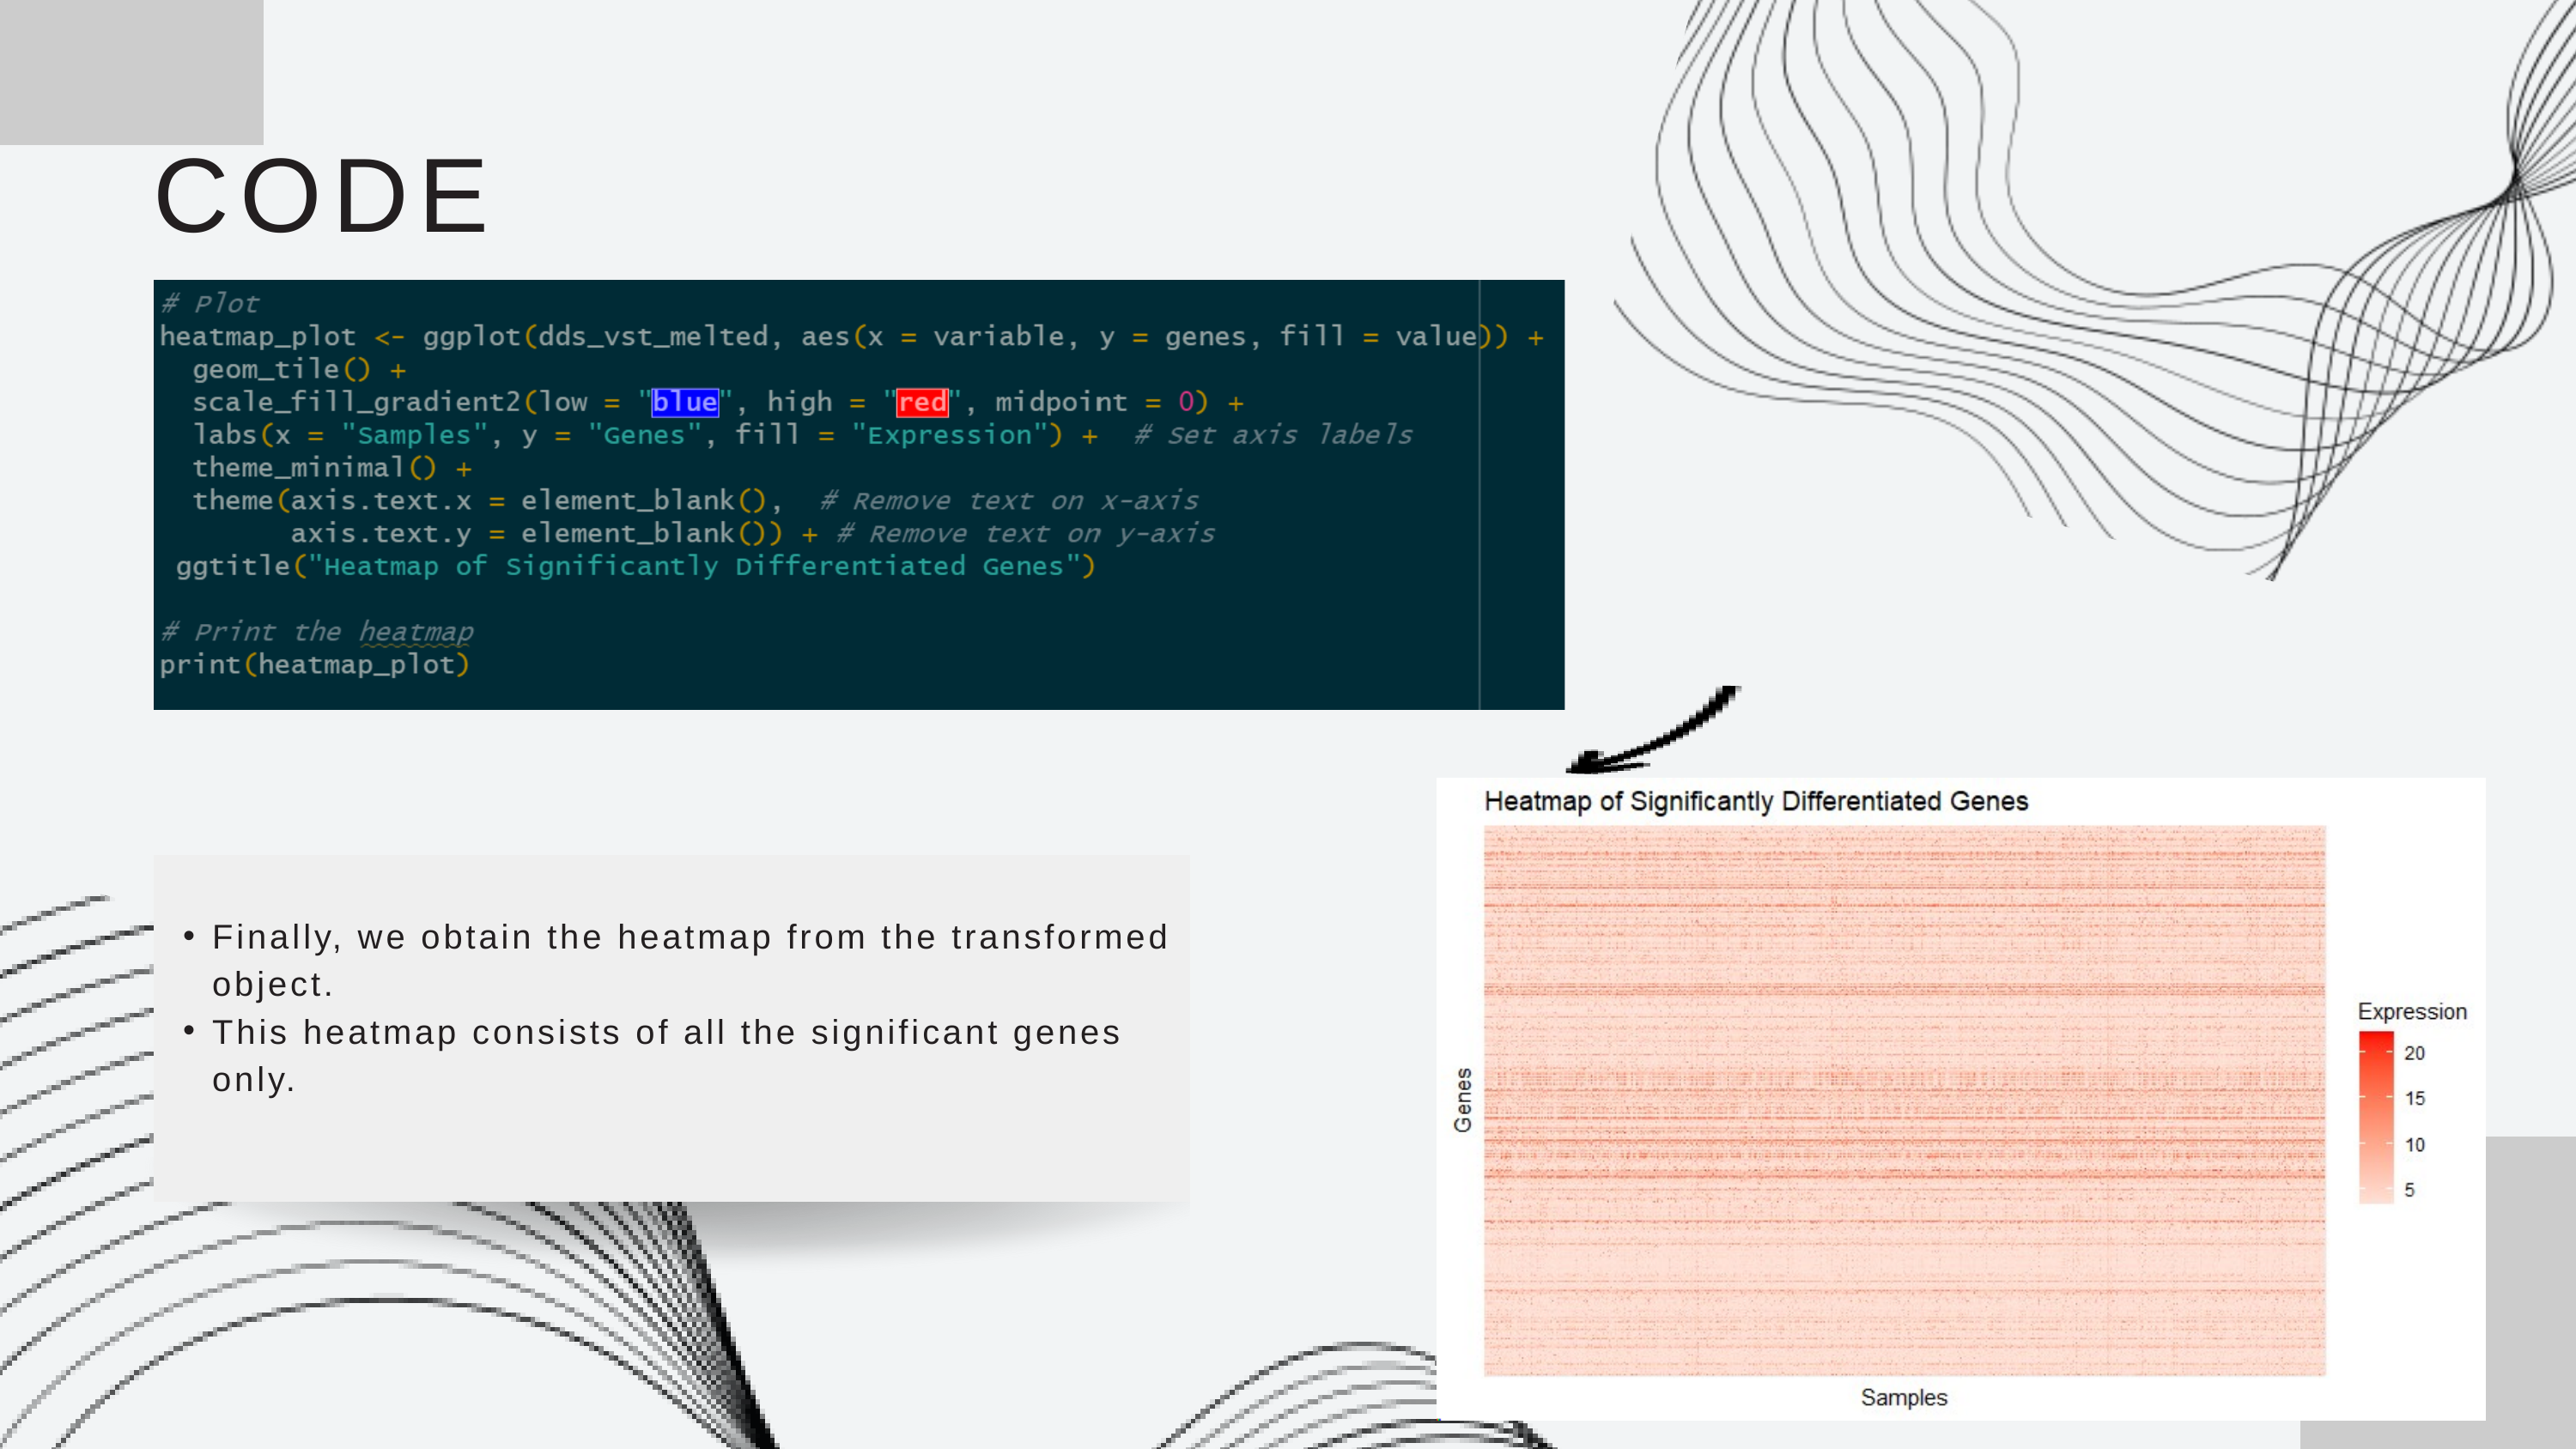

CODE

Finally, we obtain the heatmap from the transformed object.
This heatmap consists of all the significant genes only.